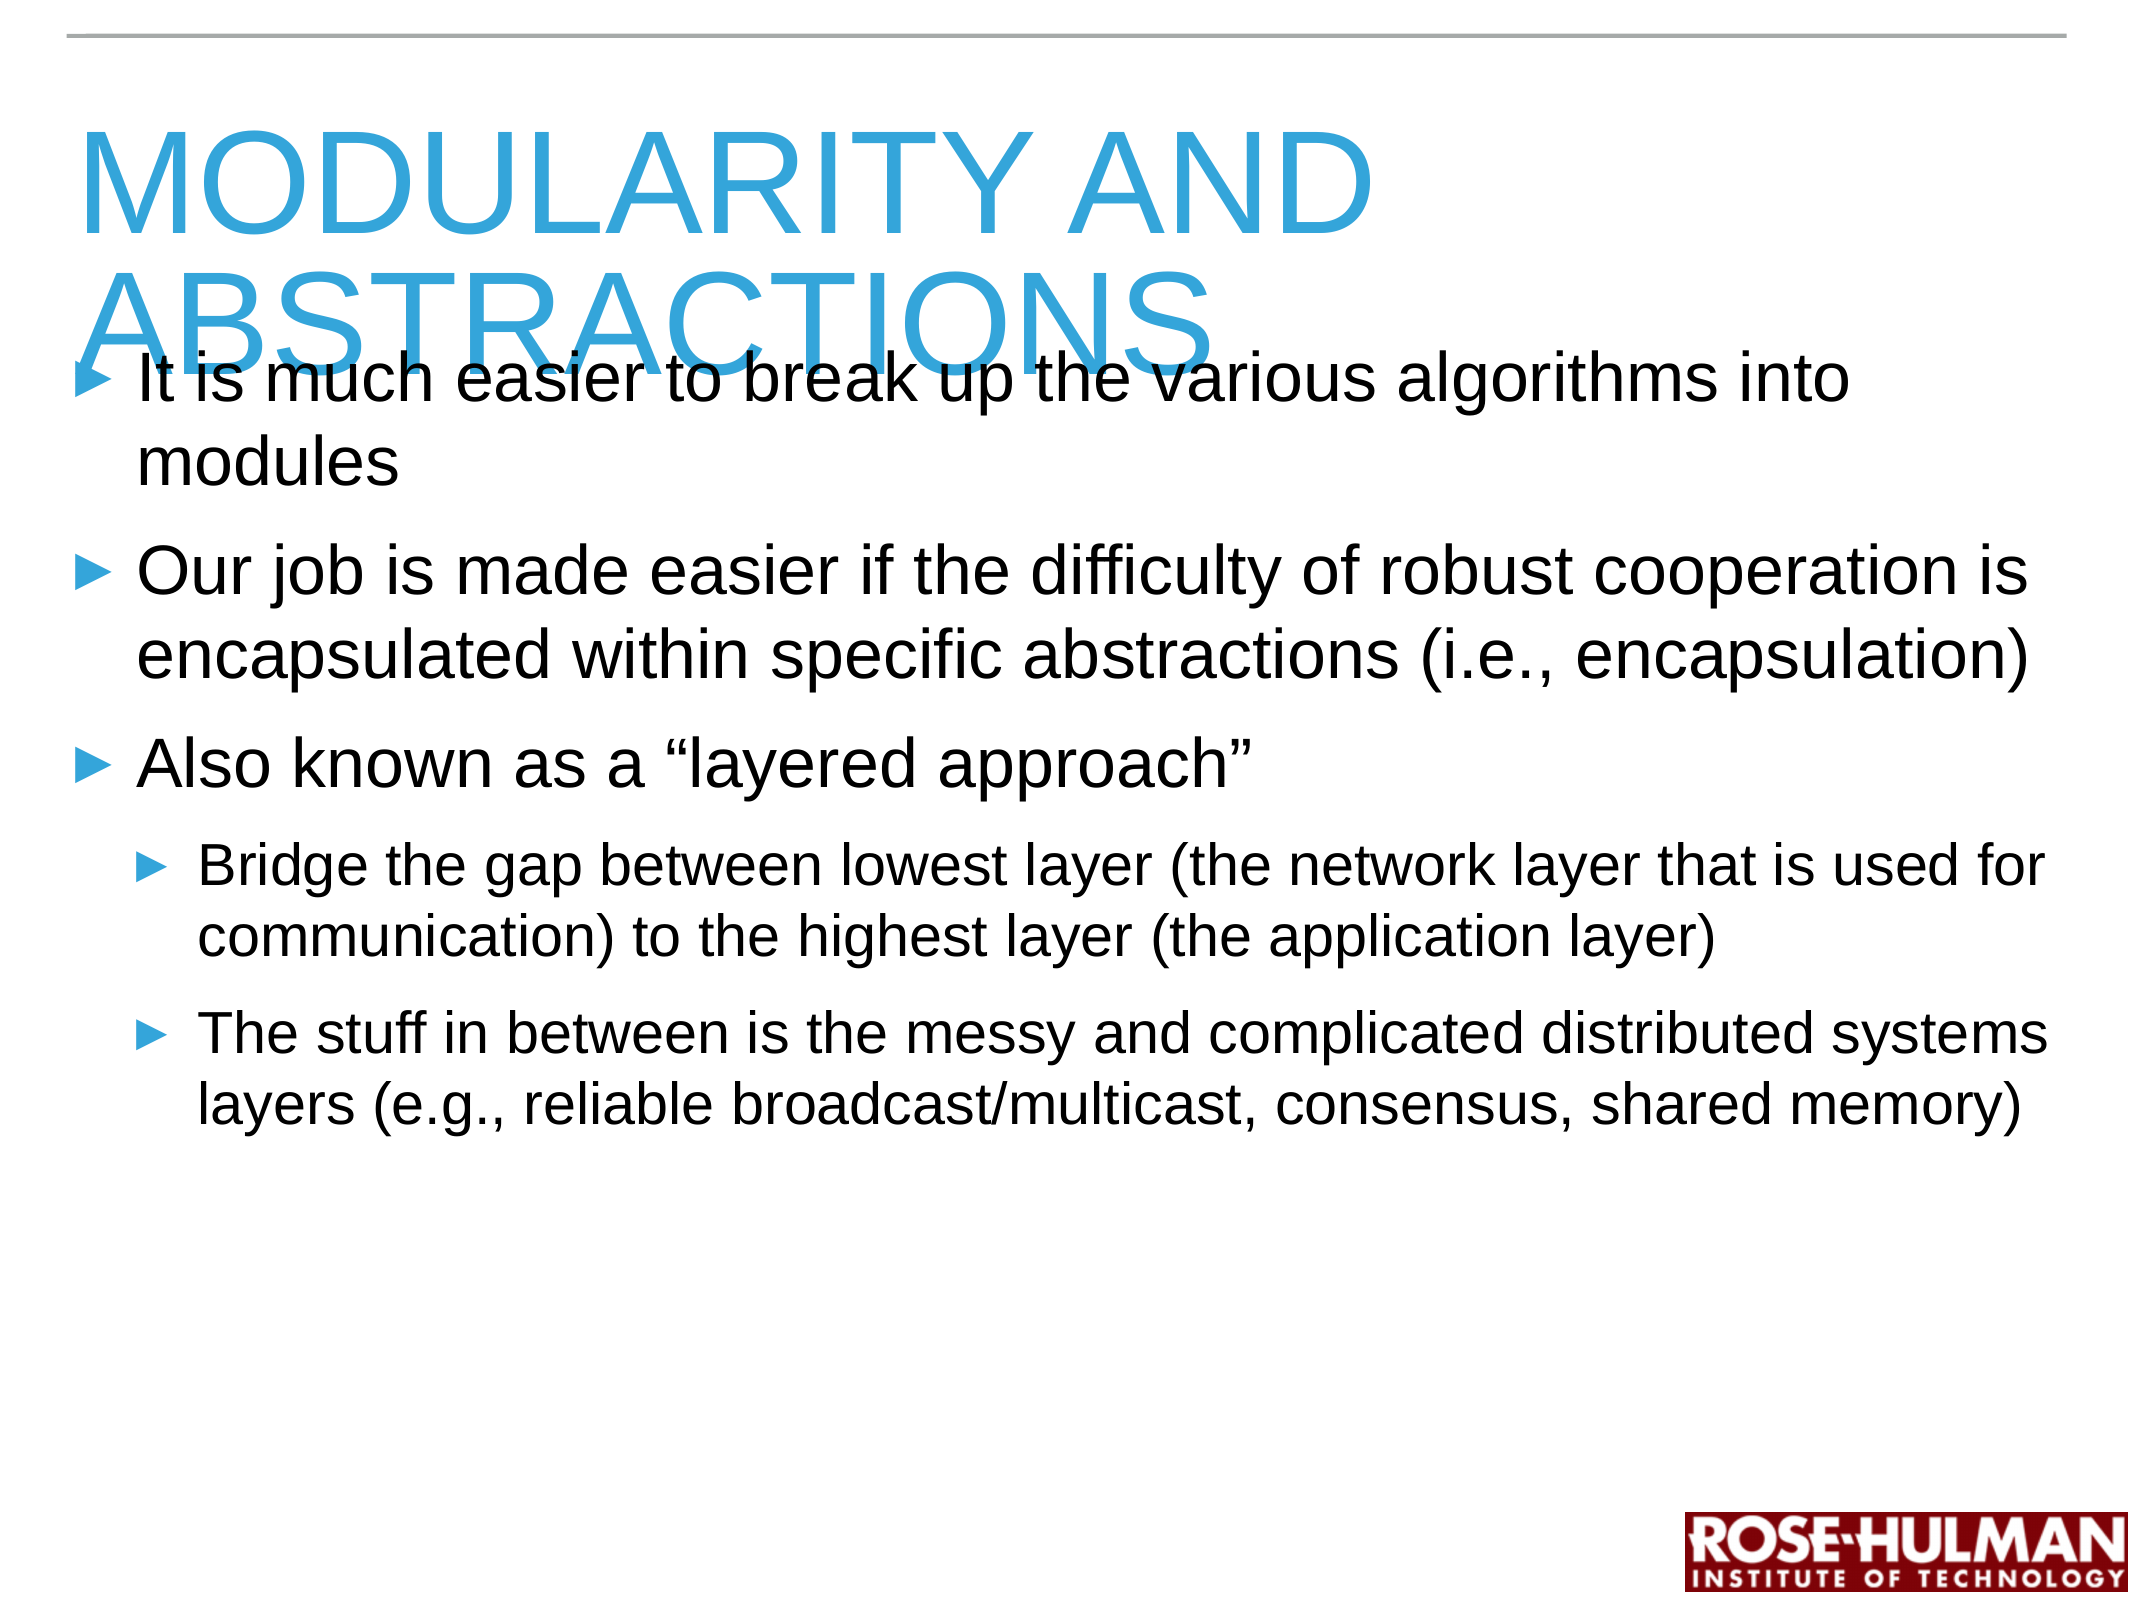

# Modularity and abstractions
It is much easier to break up the various algorithms into modules
Our job is made easier if the difficulty of robust cooperation is encapsulated within specific abstractions (i.e., encapsulation)
Also known as a “layered approach”
Bridge the gap between lowest layer (the network layer that is used for communication) to the highest layer (the application layer)
The stuff in between is the messy and complicated distributed systems layers (e.g., reliable broadcast/multicast, consensus, shared memory)
21